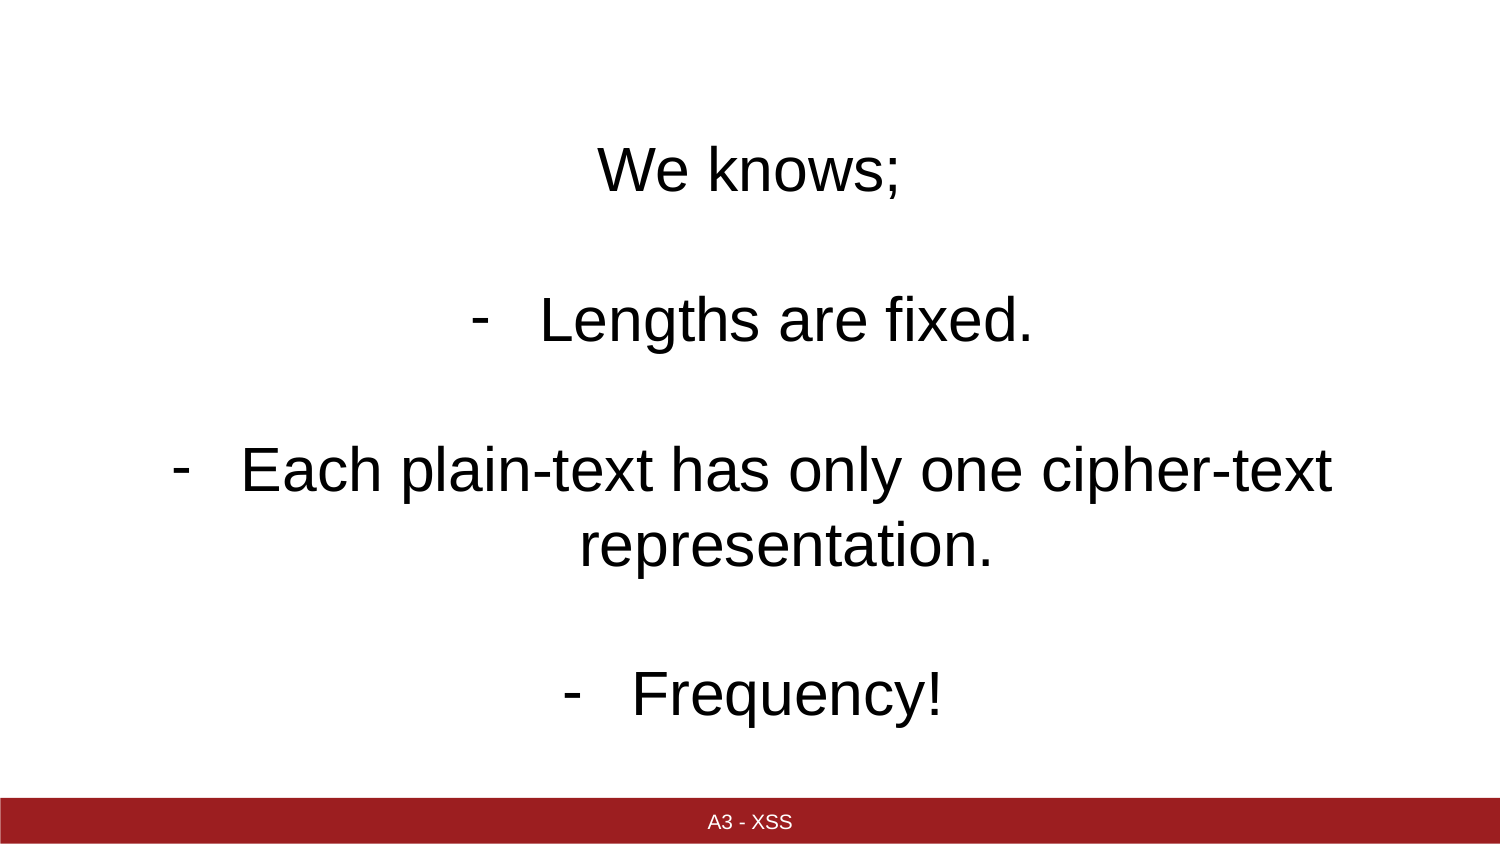

#
We knows;

Lengths are fixed.
Each plain-text has only one cipher-text representation.
Frequency!